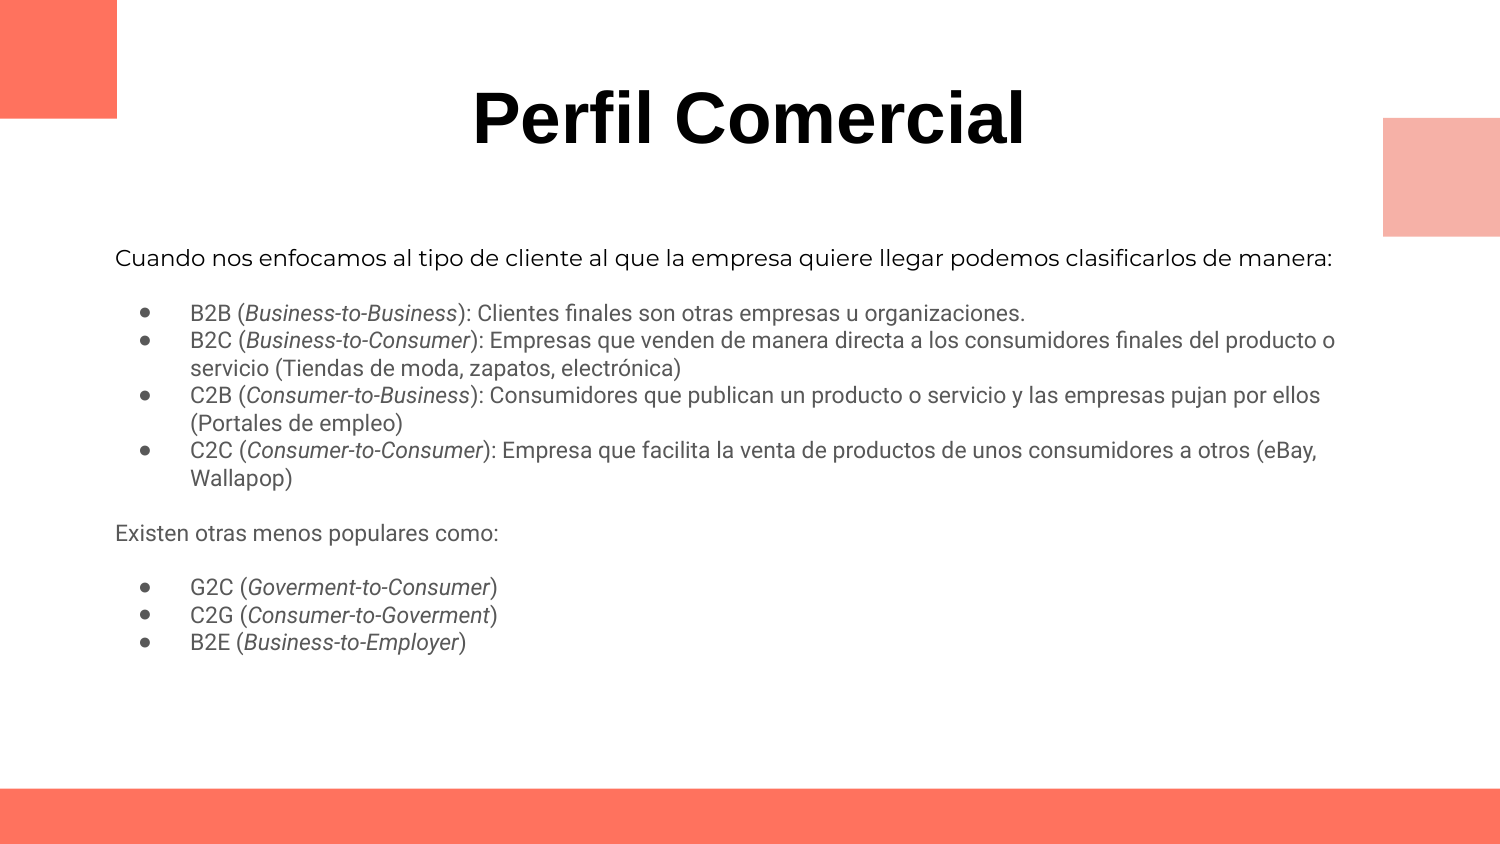

# Perfil Comercial
Cuando nos enfocamos al tipo de cliente al que la empresa quiere llegar podemos clasificarlos de manera:

B2B (Business-to-Business): Clientes finales son otras empresas u organizaciones.
B2C (Business-to-Consumer): Empresas que venden de manera directa a los consumidores finales del producto o servicio (Tiendas de moda, zapatos, electrónica)
C2B (Consumer-to-Business): Consumidores que publican un producto o servicio y las empresas pujan por ellos (Portales de empleo)
C2C (Consumer-to-Consumer): Empresa que facilita la venta de productos de unos consumidores a otros (eBay, Wallapop)

Existen otras menos populares como:

G2C (Goverment-to-Consumer)
C2G (Consumer-to-Goverment)
B2E (Business-to-Employer)